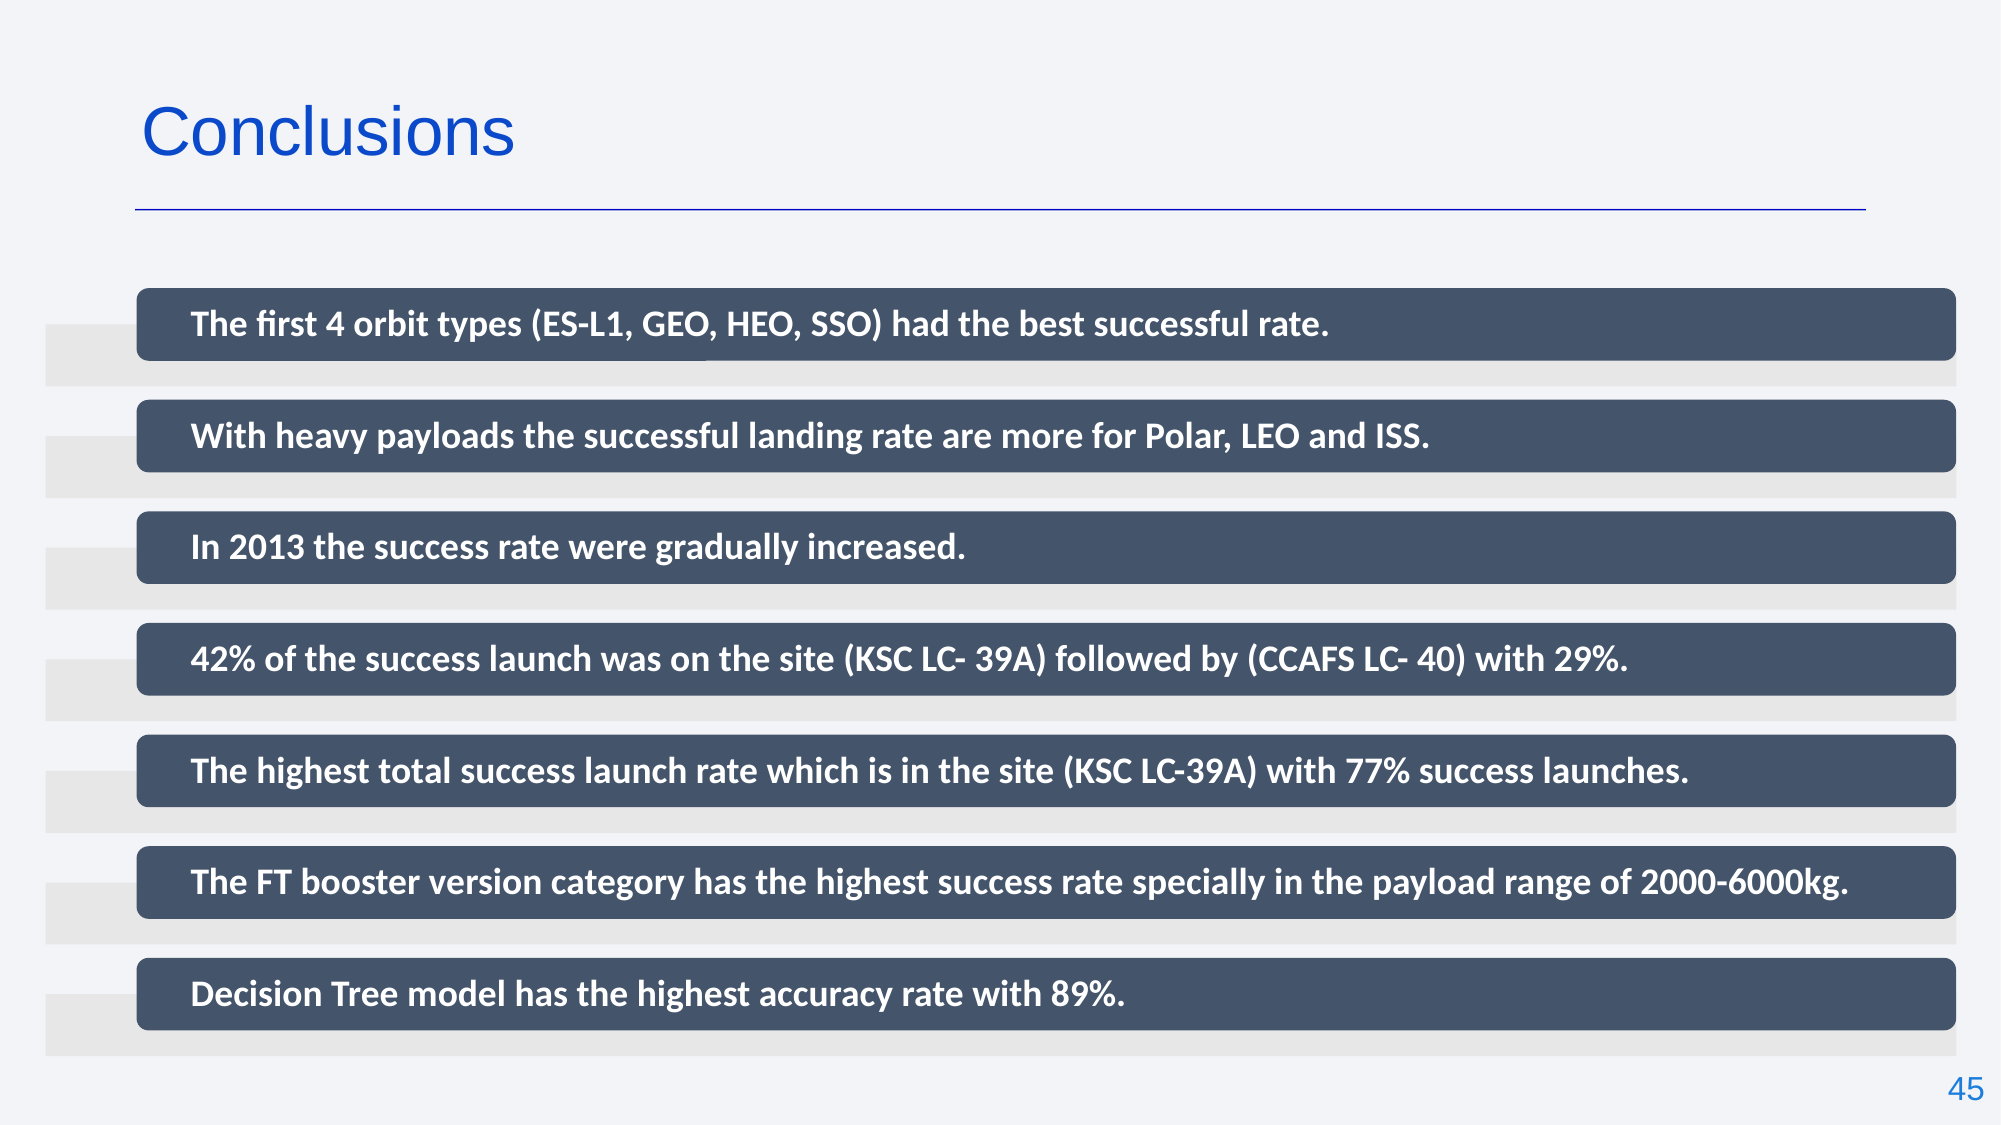

Conclusions

The first 4 orbit types (ES-L1, GEO, HEO, SSO) had the best successful rate.

With heavy payloads the successful landing rate are more for Polar, LEO and ISS.

In 2013 the success rate were gradually increased.

42% of the success launch was on the site (KSC LC- 39A) followed by (CCAFS LC- 40) with 29%.

The highest total success launch rate which is in the site (KSC LC-39A) with 77% success launches.

The FT booster version category has the highest success rate specially in the payload range of 2000-6000kg.

Decision Tree model has the highest accuracy rate with 89%.

45